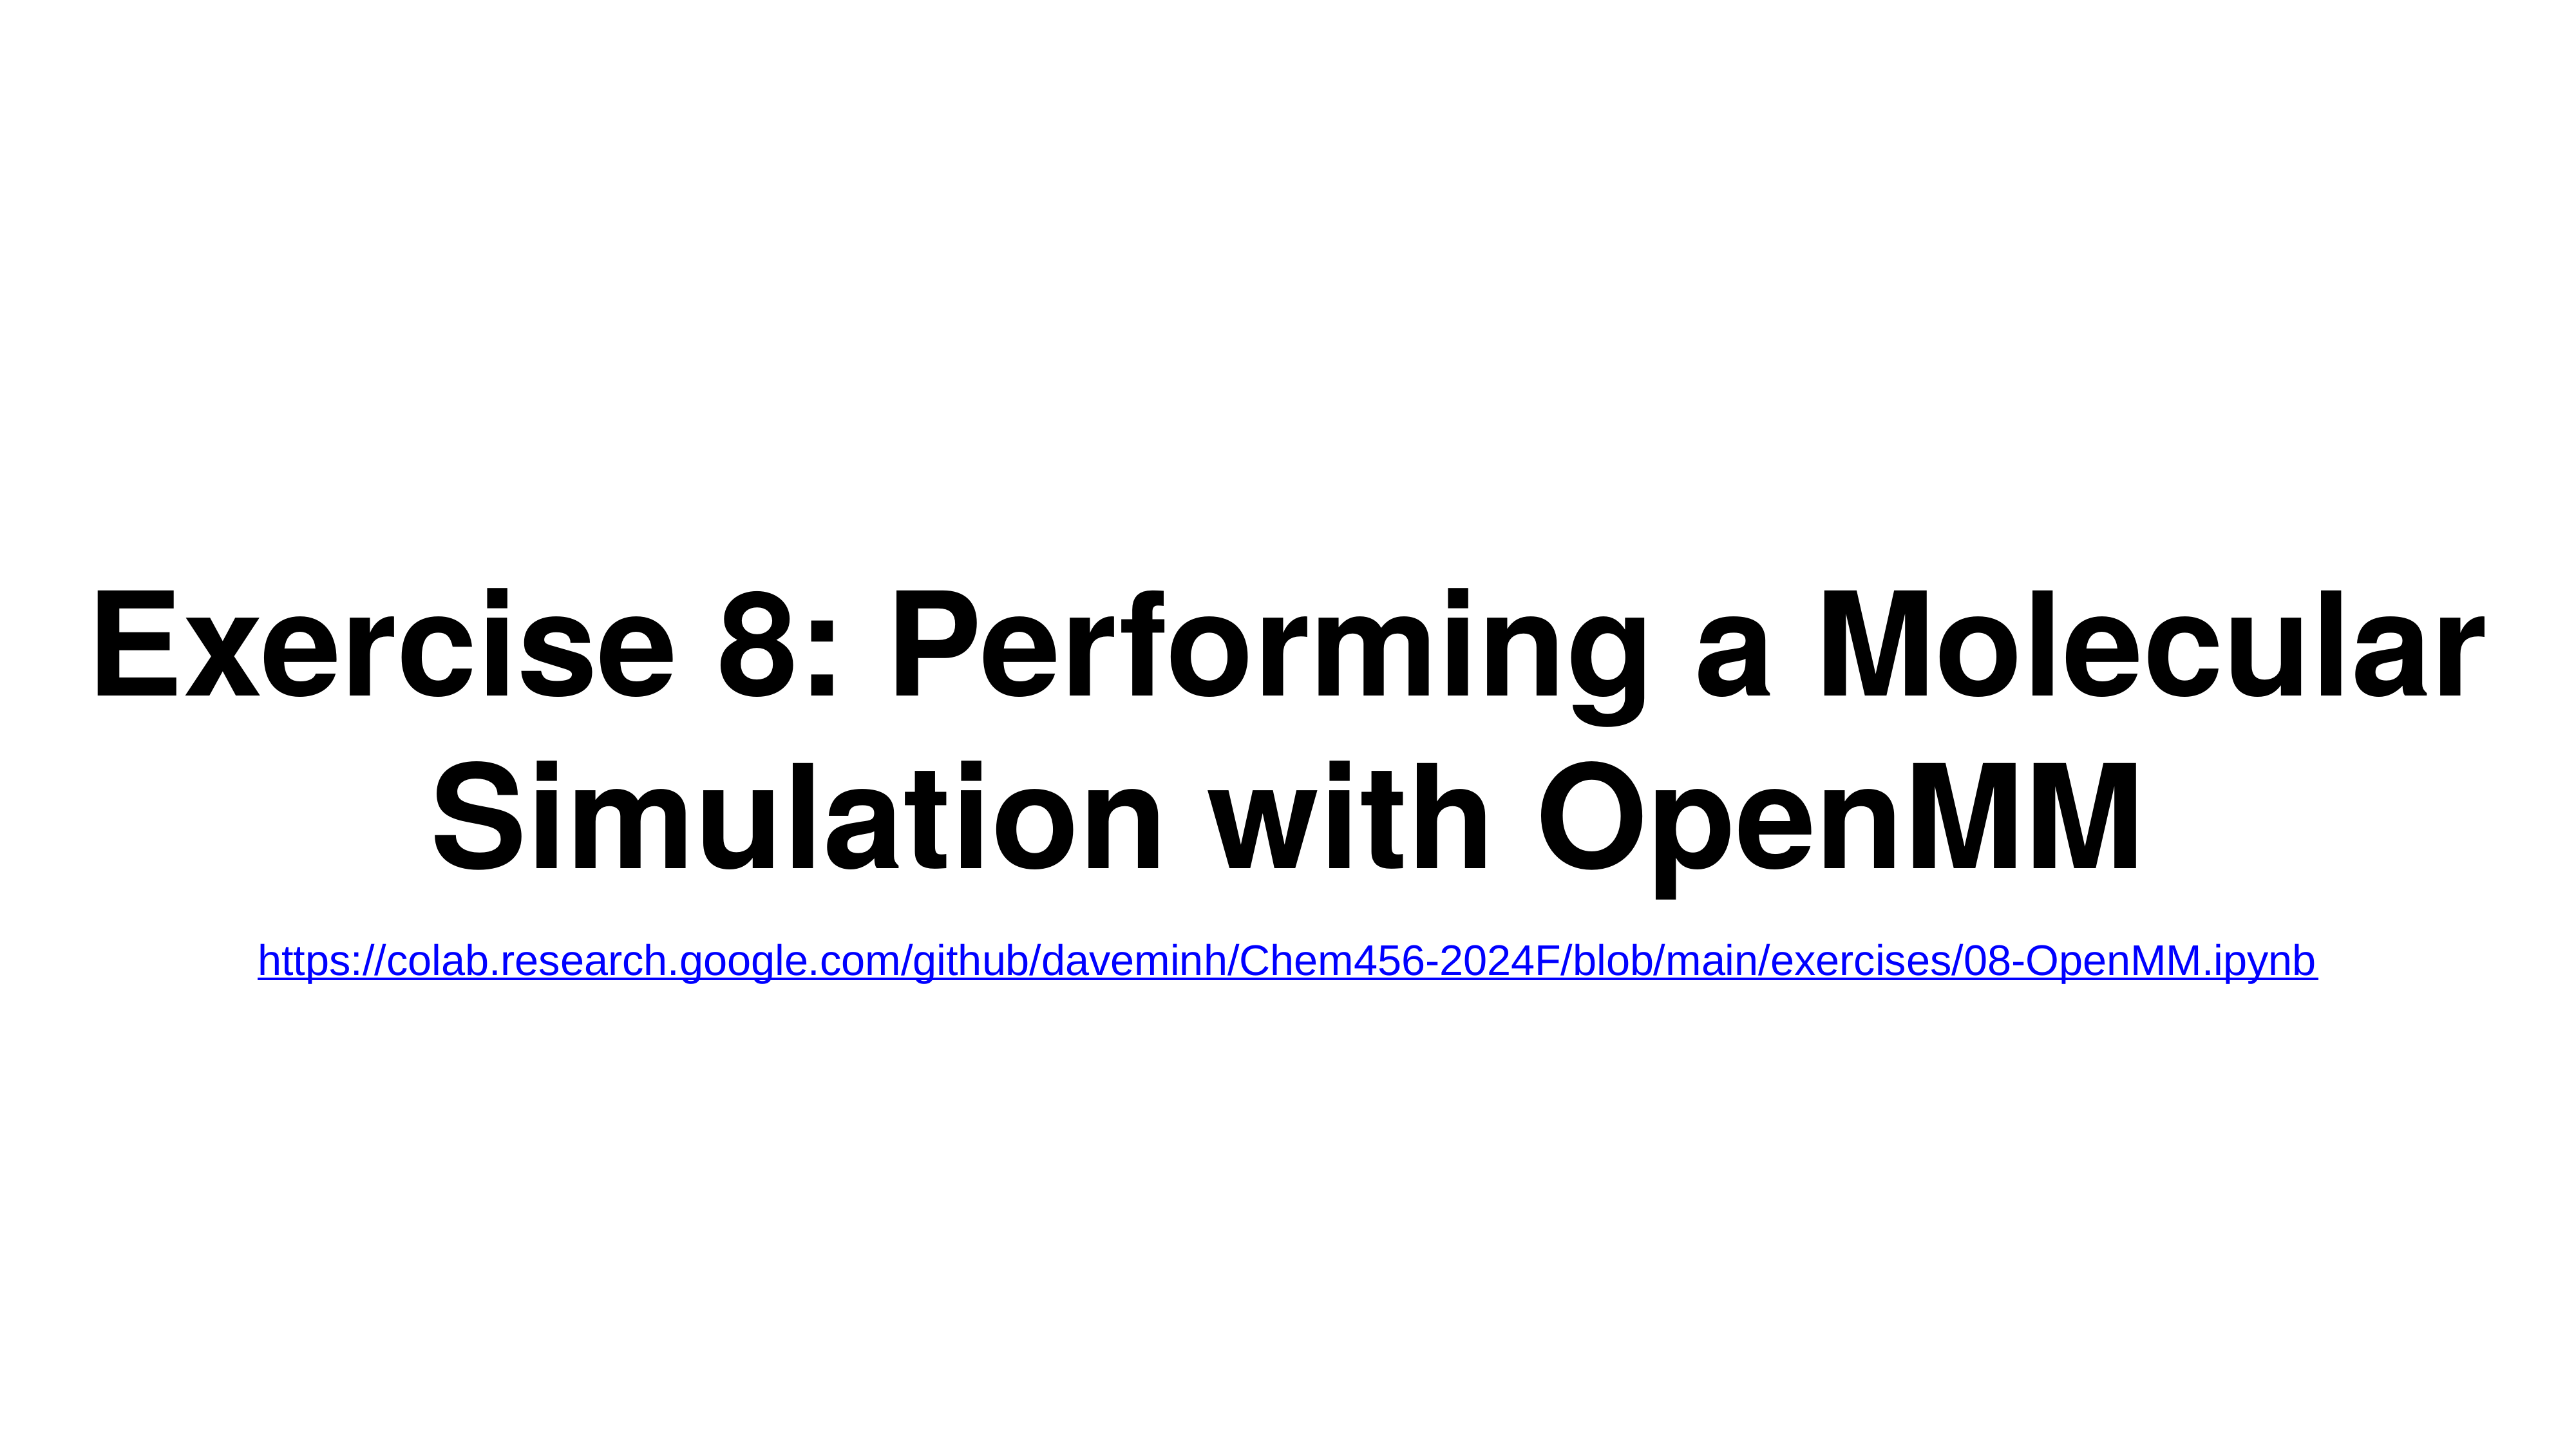

# Exercise 8: Performing a Molecular Simulation with OpenMM
https://colab.research.google.com/github/daveminh/Chem456-2024F/blob/main/exercises/08-OpenMM.ipynb
19